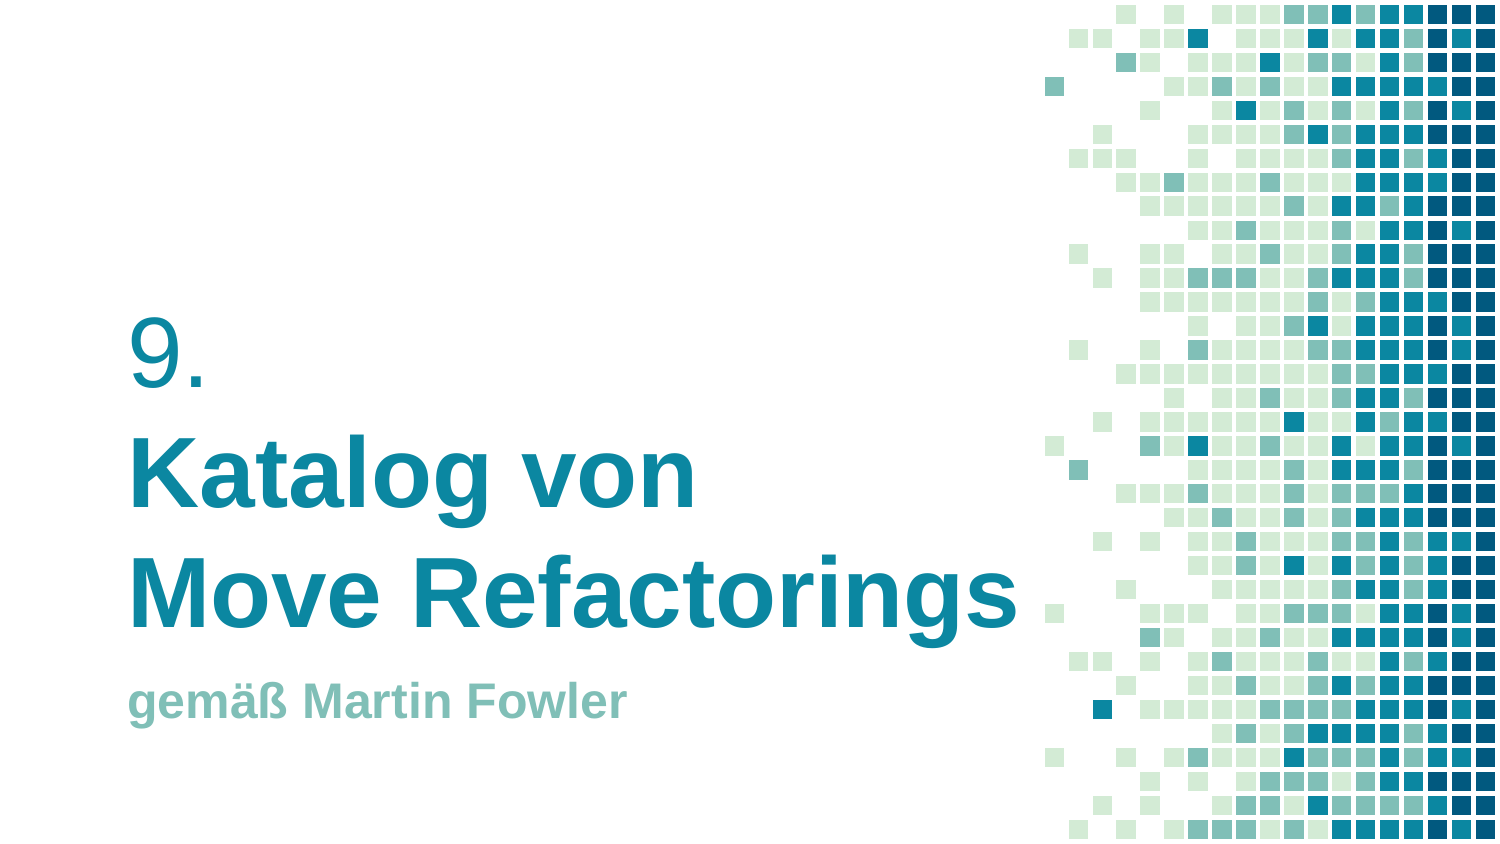

# 9. Katalog von Move Refactorings
gemäß Martin Fowler